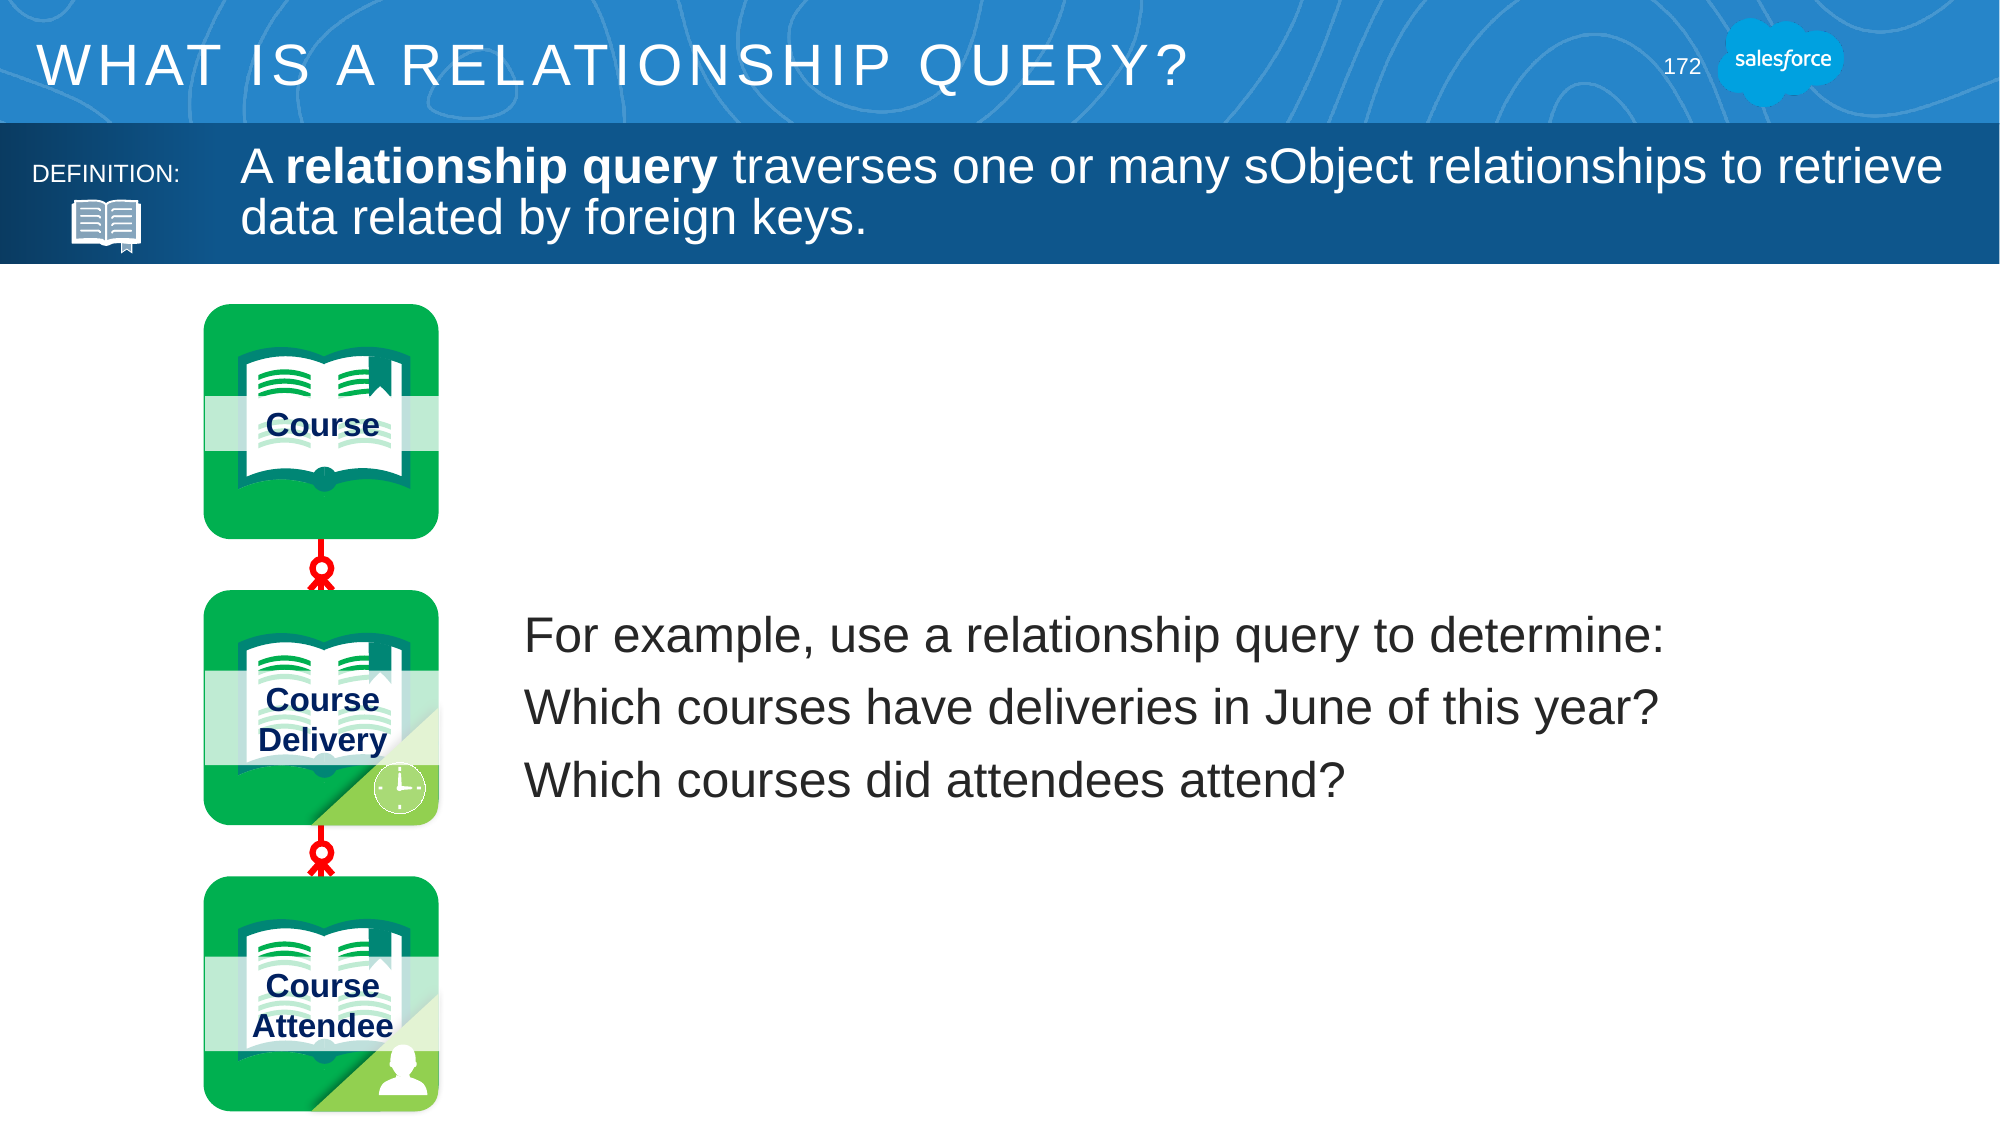

# What is a Relationship Query?
172
A relationship query traverses one or many sObject relationships to retrieve data related by foreign keys.
DEFINITION:

Course

For example, use a relationship query to determine:
Which courses have deliveries in June of this year?
Which courses did attendees attend?

Course Delivery

Course Attendee